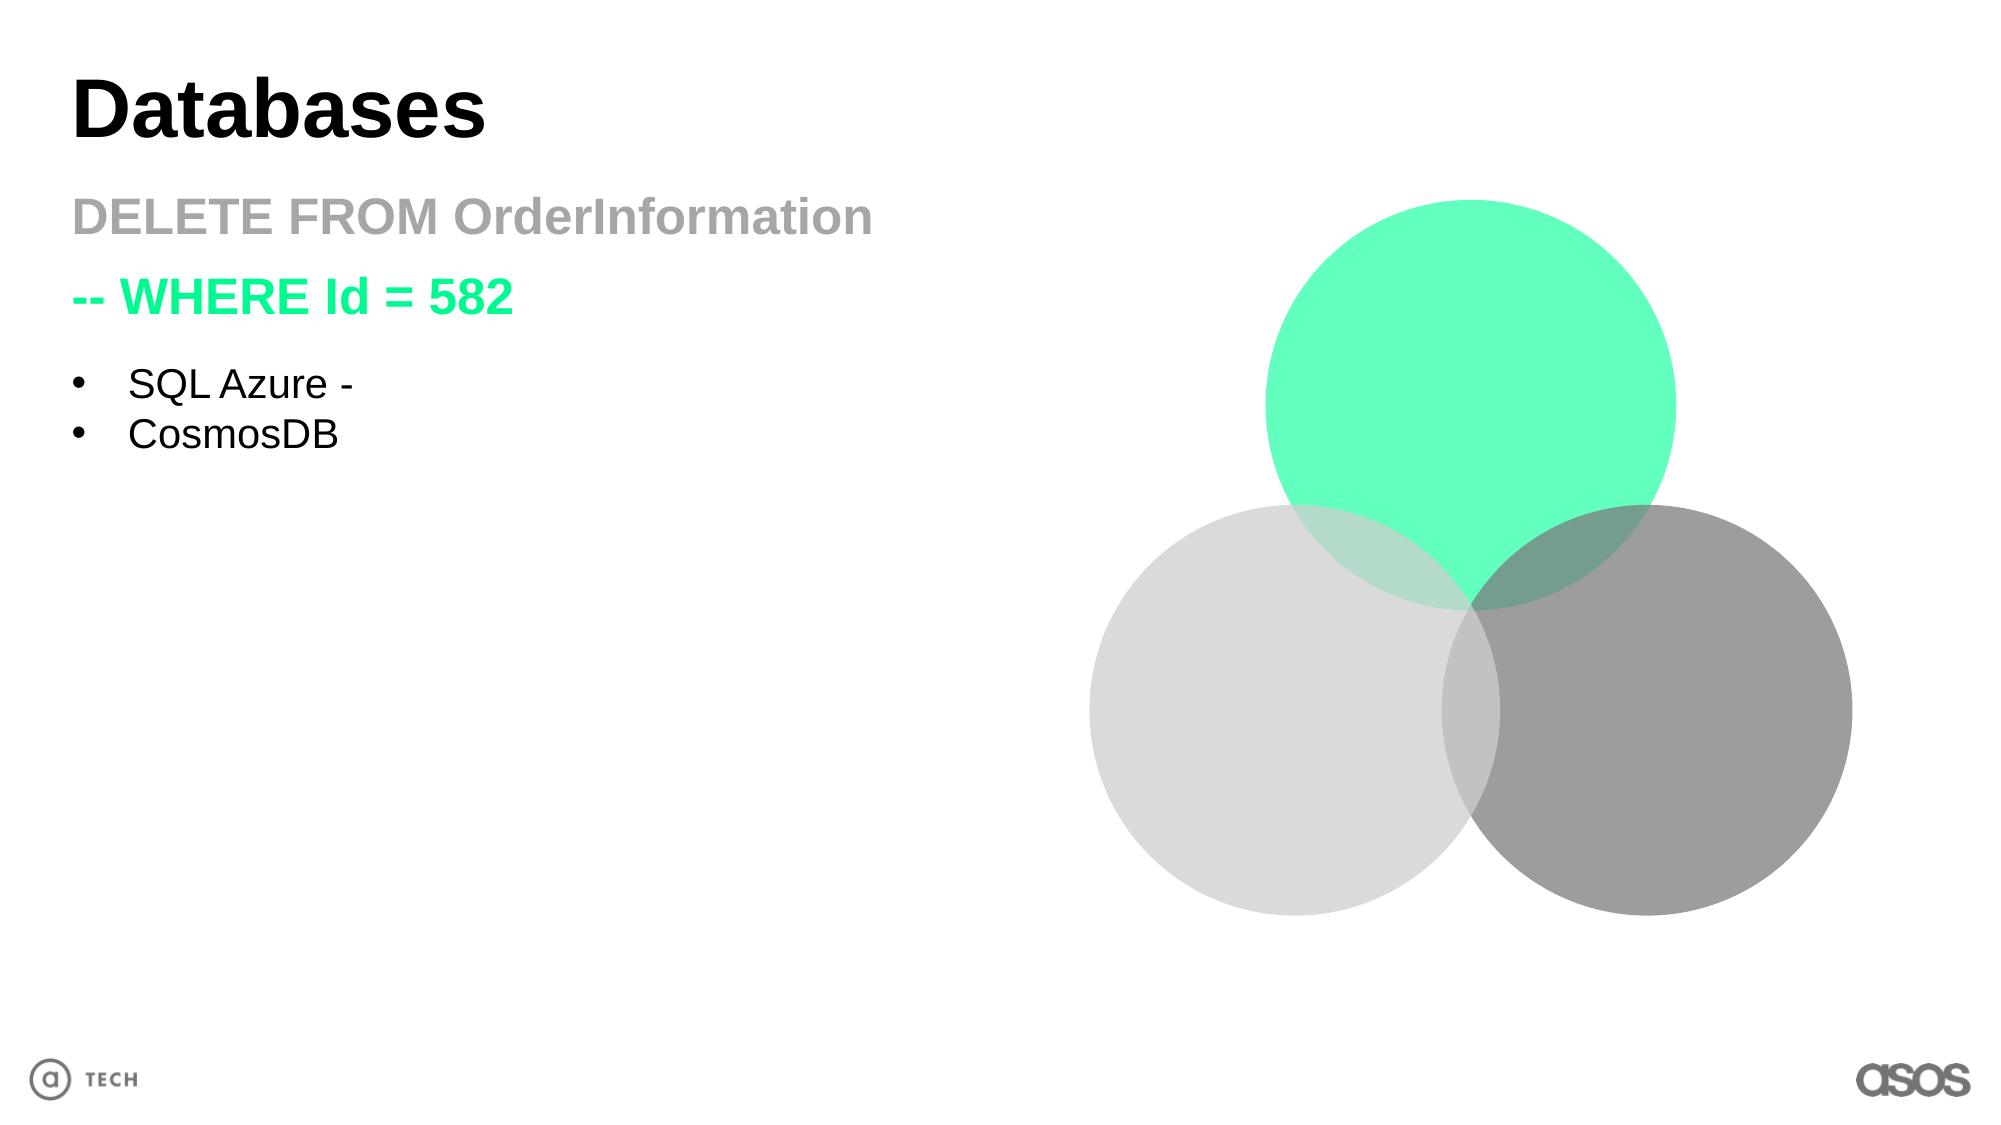

Databases
DELETE FROM OrderInformation
-- WHERE Id = 582
SQL Azure -
CosmosDB